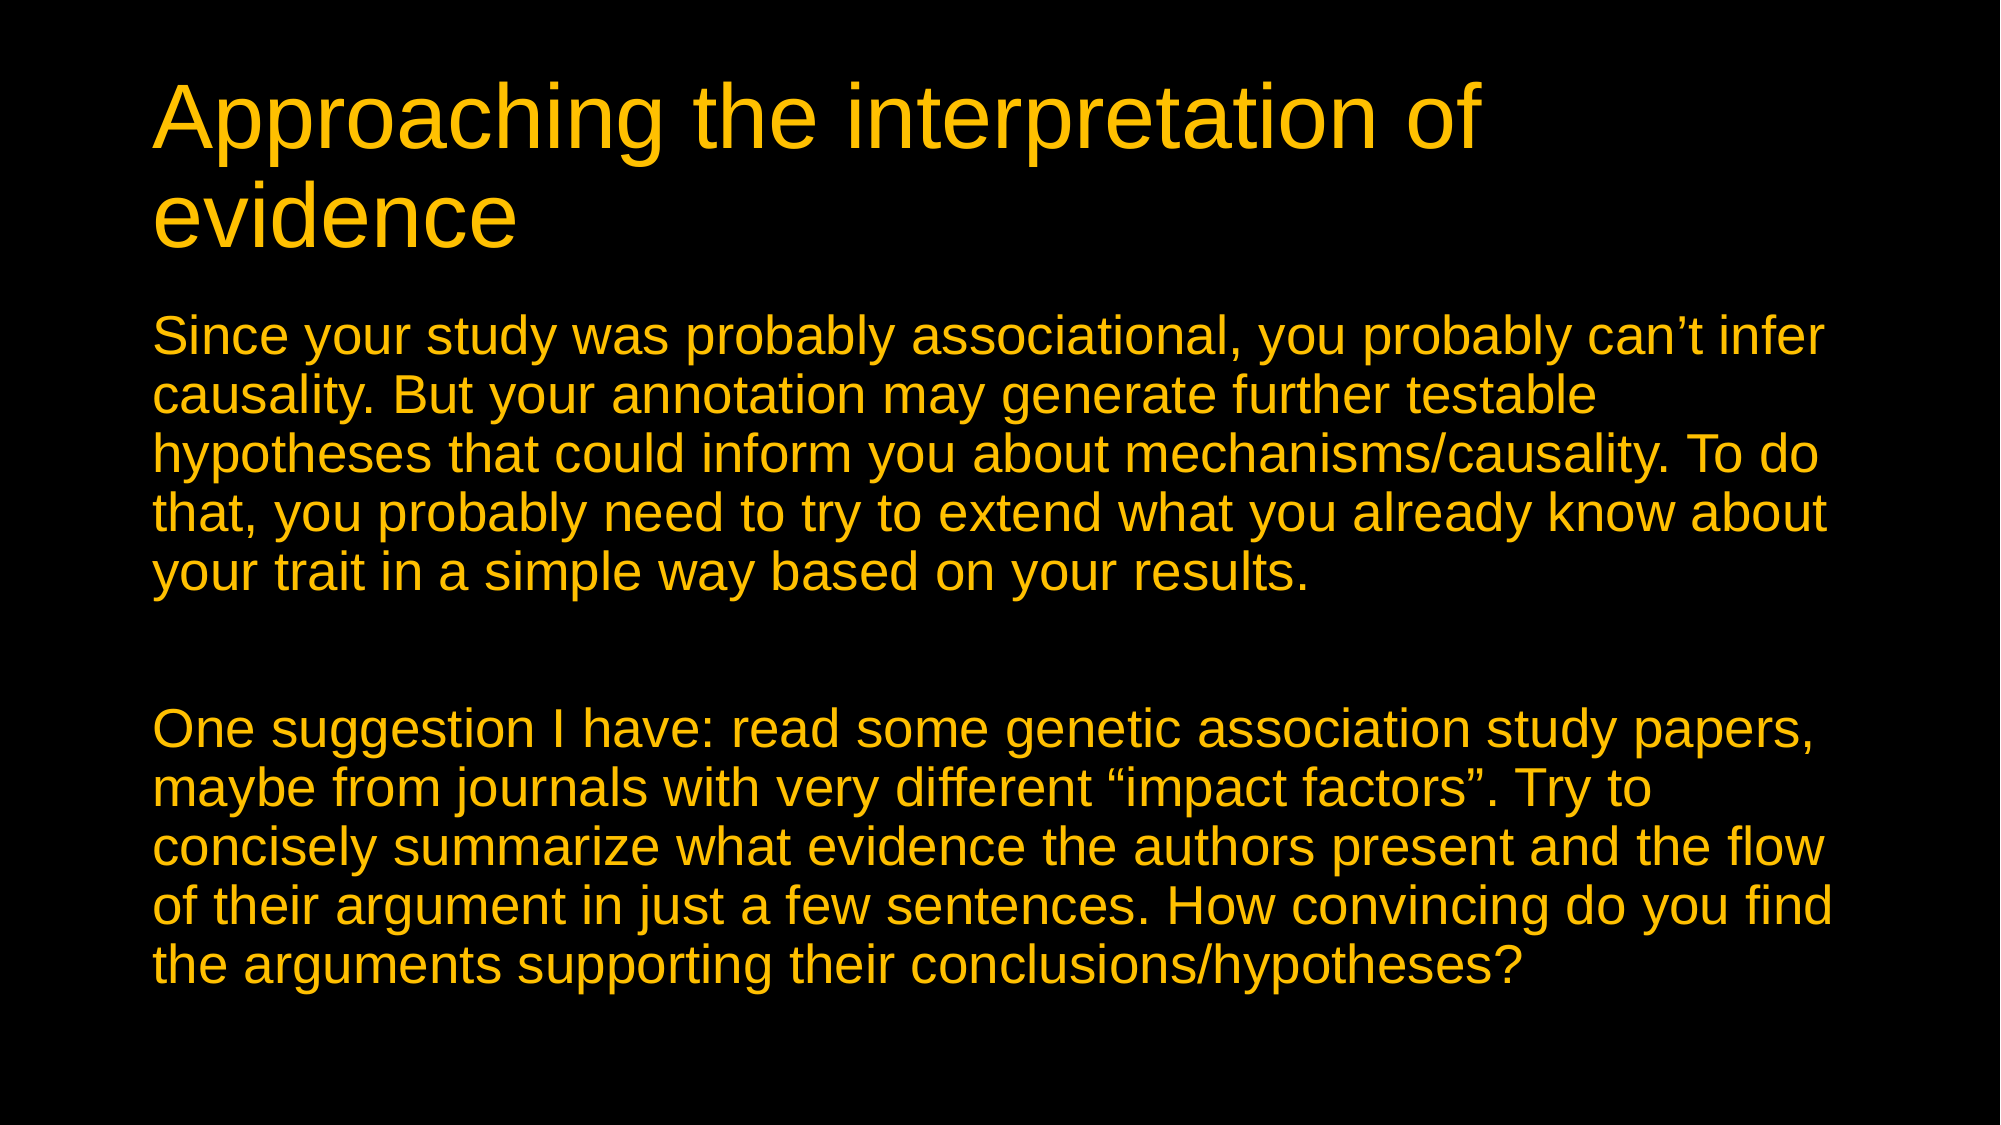

# Approaching the interpretation of evidence
Since your study was probably associational, you probably can’t infer causality. But your annotation may generate further testable hypotheses that could inform you about mechanisms/causality. To do that, you probably need to try to extend what you already know about your trait in a simple way based on your results.

One suggestion I have: read some genetic association study papers, maybe from journals with very different “impact factors”. Try to concisely summarize what evidence the authors present and the flow of their argument in just a few sentences. How convincing do you find the arguments supporting their conclusions/hypotheses?